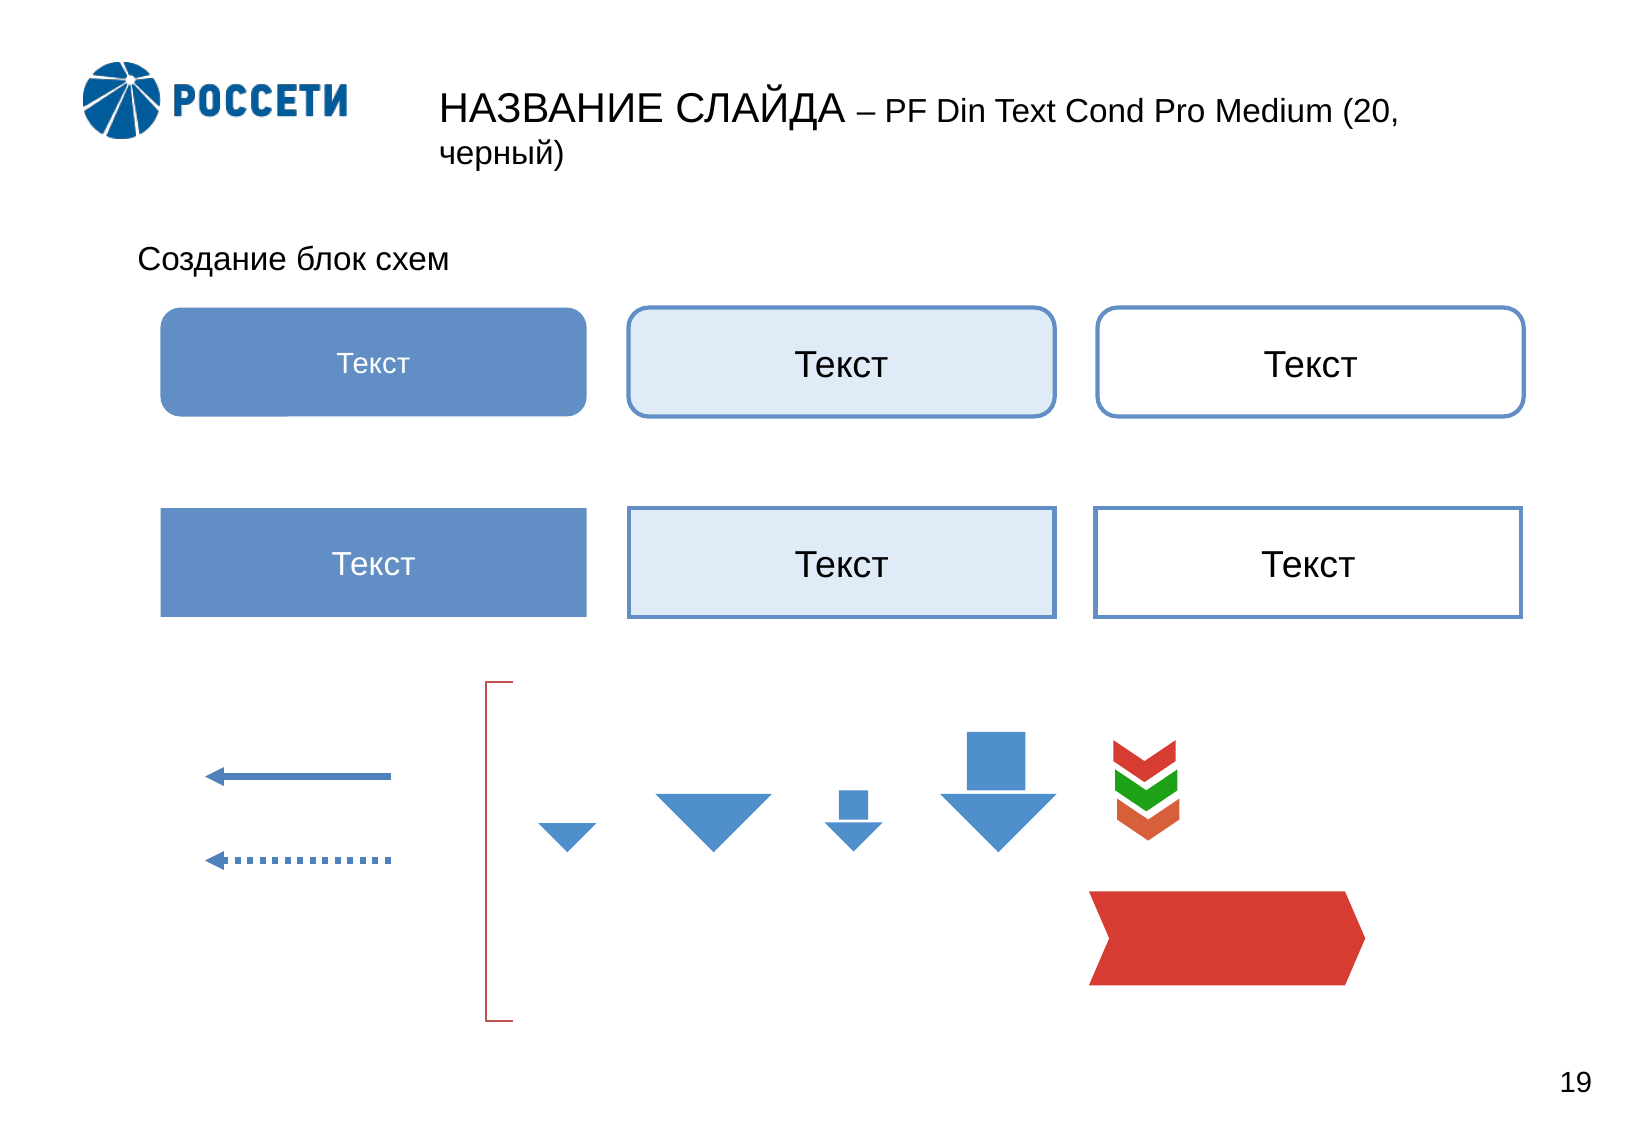

12
НАЗВАНИЕ СЛАЙДА – PF Din Text Cond Pro Medium (20, черный)

Создание блок схем

Текст
Текст
Текст

Текст
Текст
Текст

19